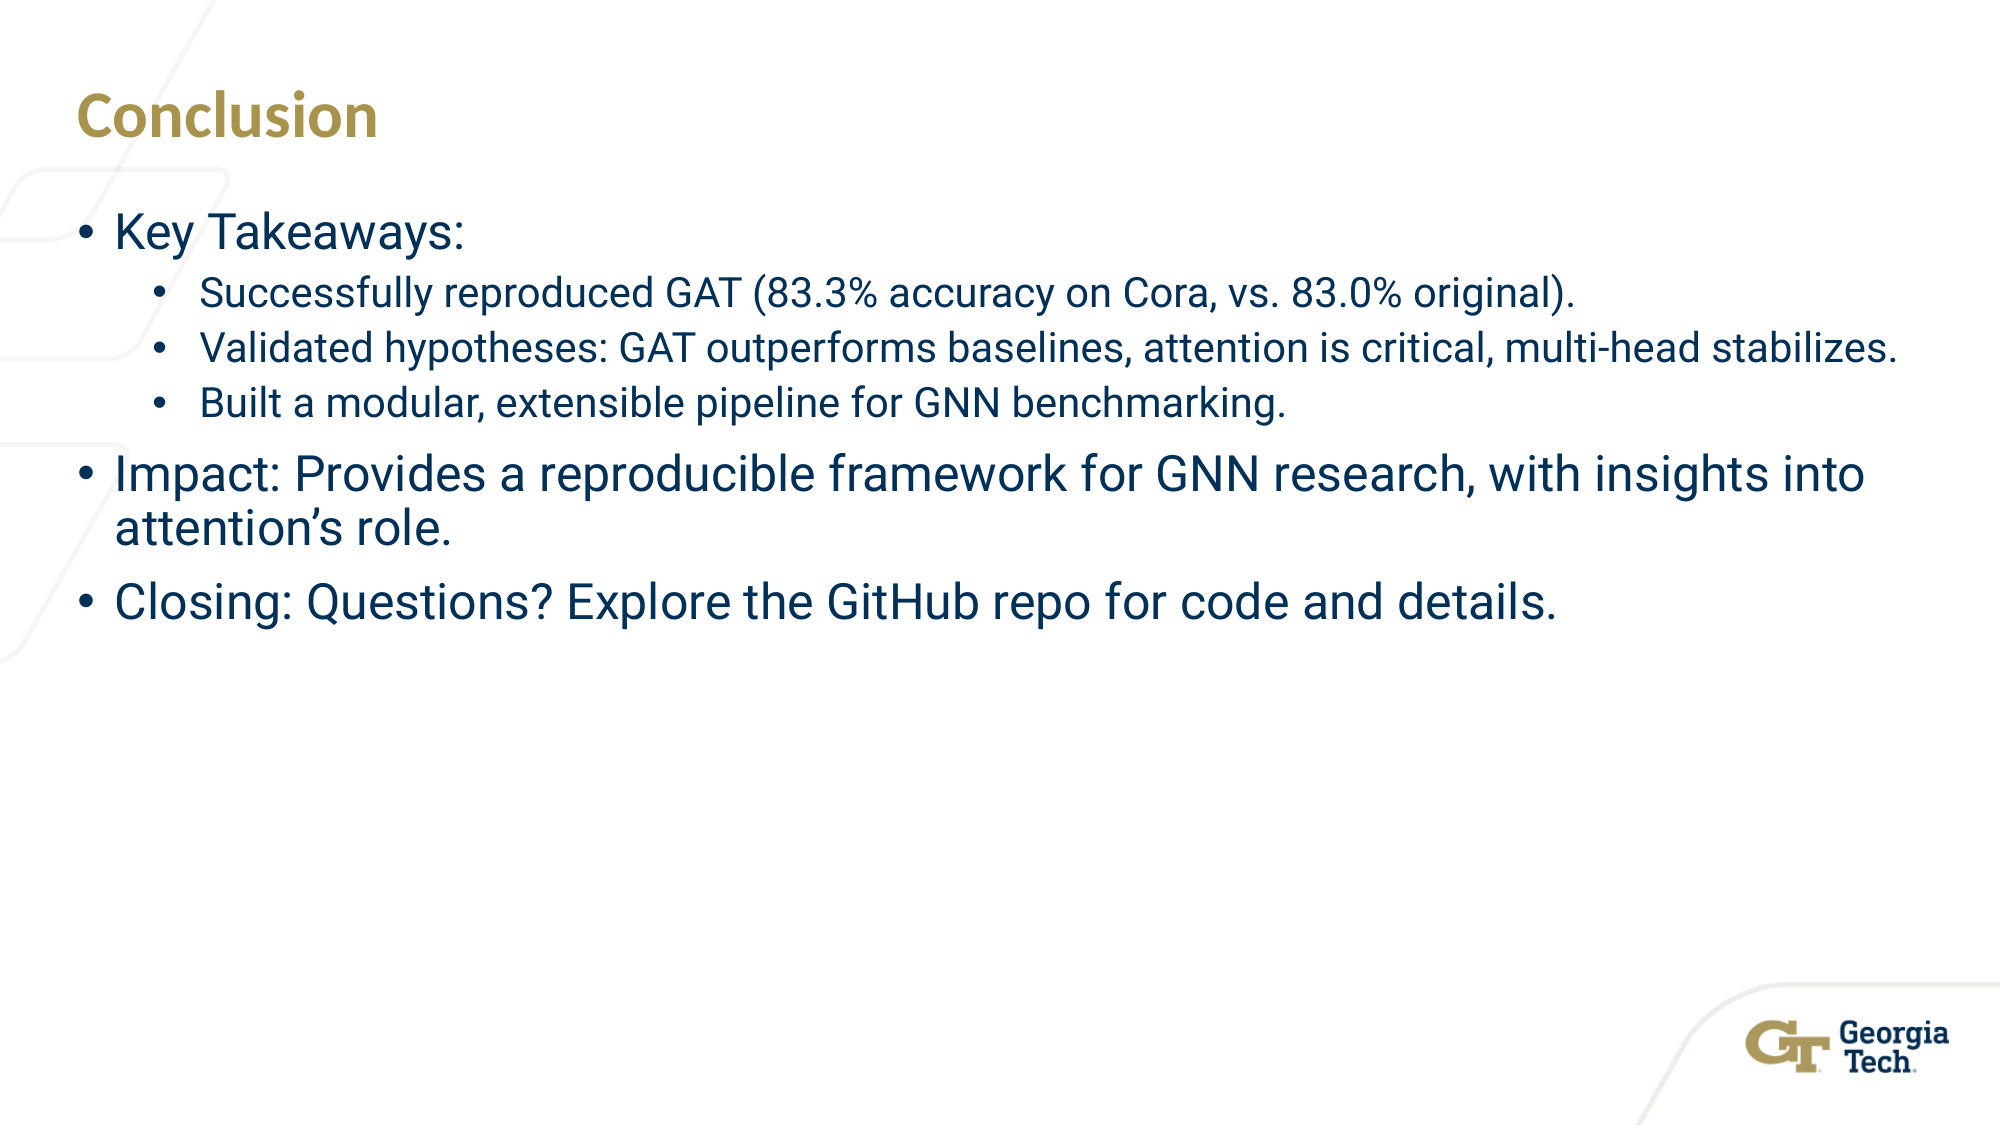

# Conclusion
Key Takeaways:
Successfully reproduced GAT (83.3% accuracy on Cora, vs. 83.0% original).
Validated hypotheses: GAT outperforms baselines, attention is critical, multi-head stabilizes.
Built a modular, extensible pipeline for GNN benchmarking.
Impact: Provides a reproducible framework for GNN research, with insights into attention’s role.
Closing: Questions? Explore the GitHub repo for code and details.